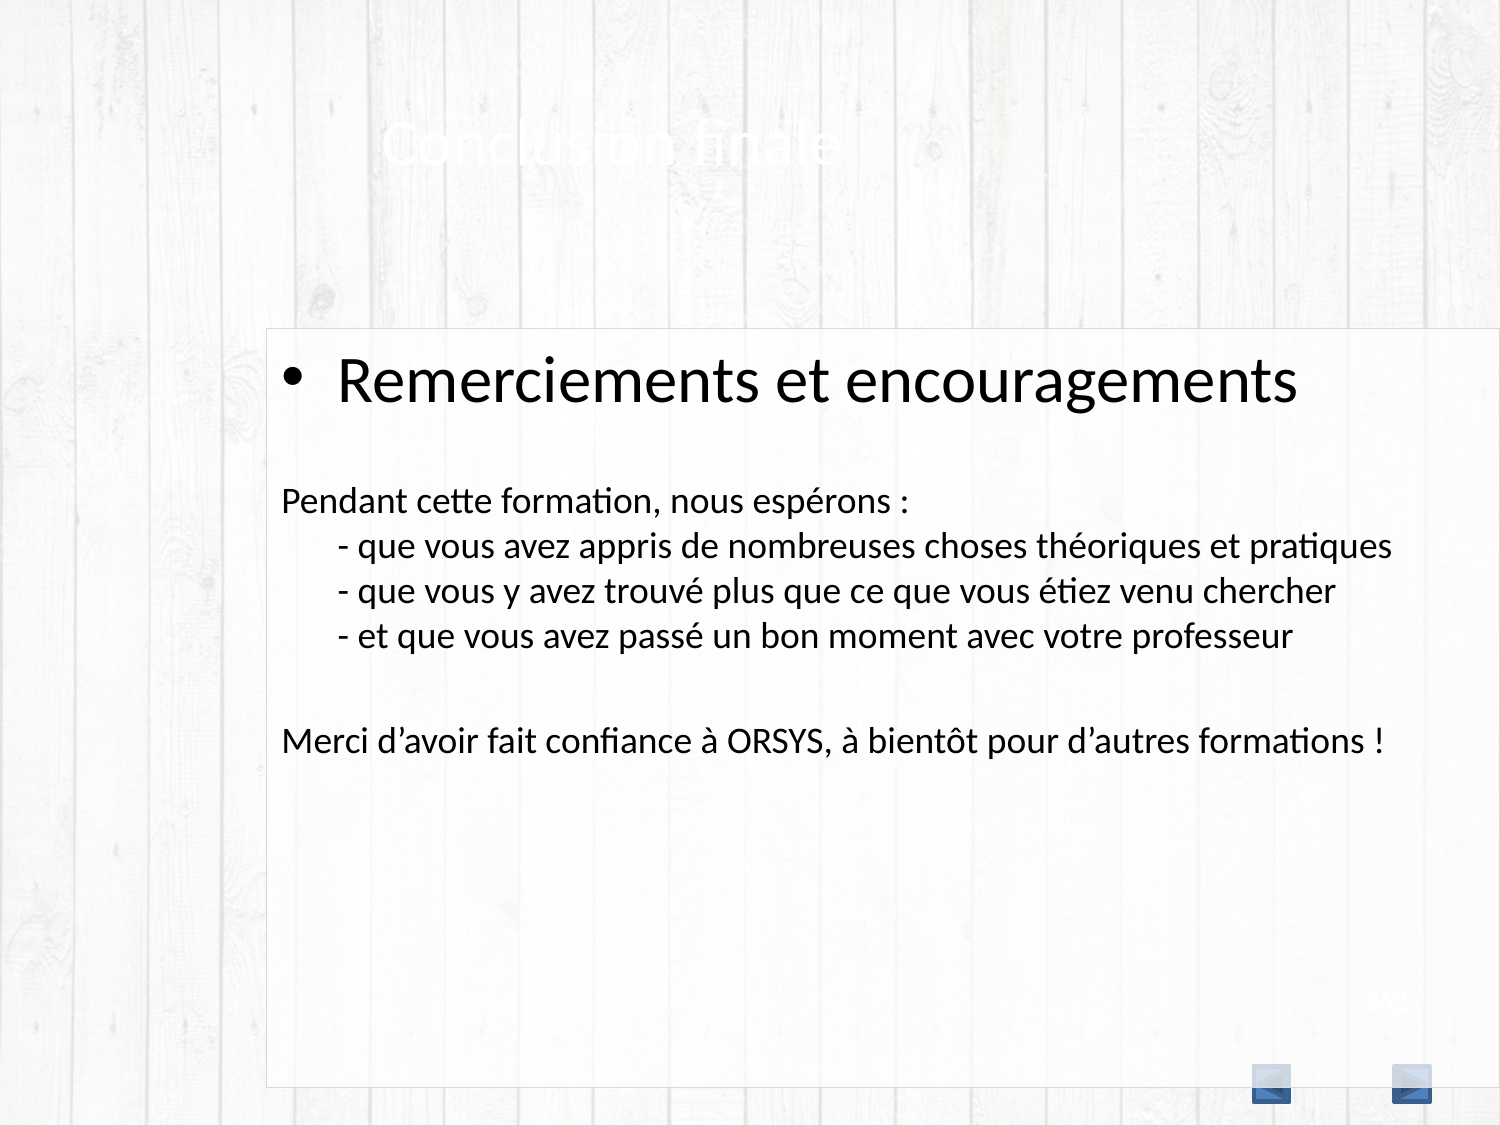

Conclusion finale
Remerciements et encouragements

Pendant cette formation, nous espérons :
- que vous avez appris de nombreuses choses théoriques et pratiques
- que vous y avez trouvé plus que ce que vous étiez venu chercher
- et que vous avez passé un bon moment avec votre professeur

Merci d’avoir fait confiance à ORSYS, à bientôt pour d’autres formations !
362